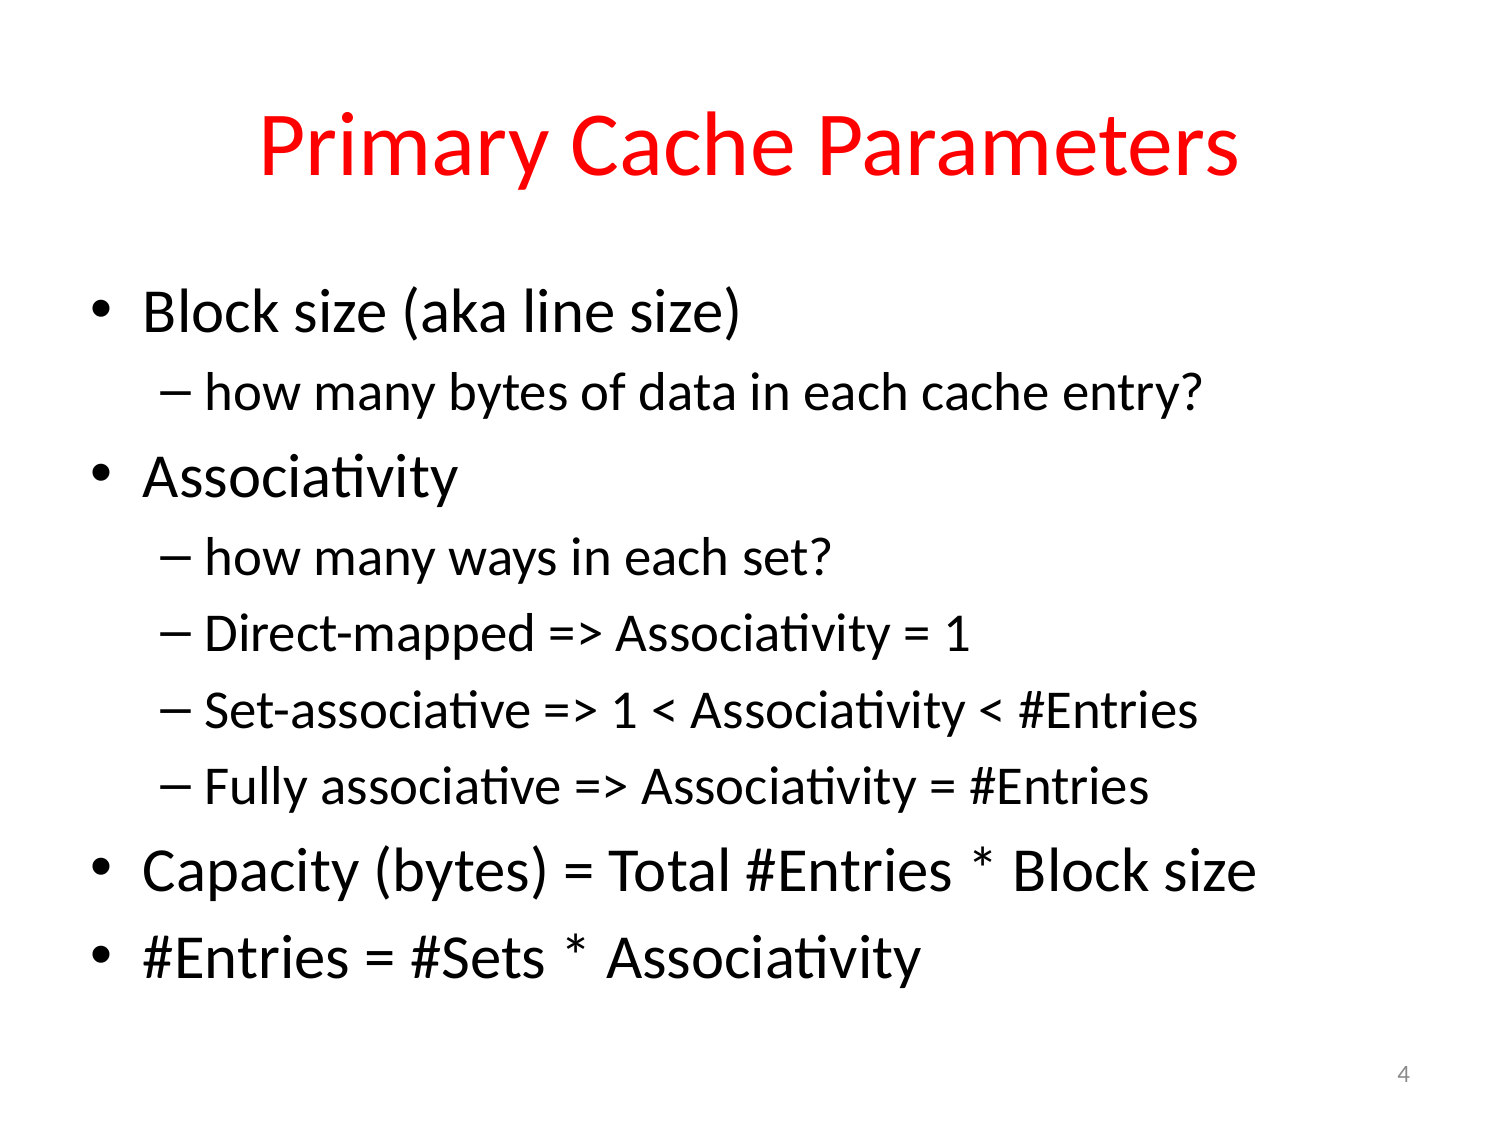

# Primary Cache Parameters
Block size (aka line size)
how many bytes of data in each cache entry?
Associativity
how many ways in each set?
Direct-mapped => Associativity = 1
Set-associative => 1 < Associativity < #Entries
Fully associative => Associativity = #Entries
Capacity (bytes) = Total #Entries * Block size
#Entries = #Sets * Associativity

4